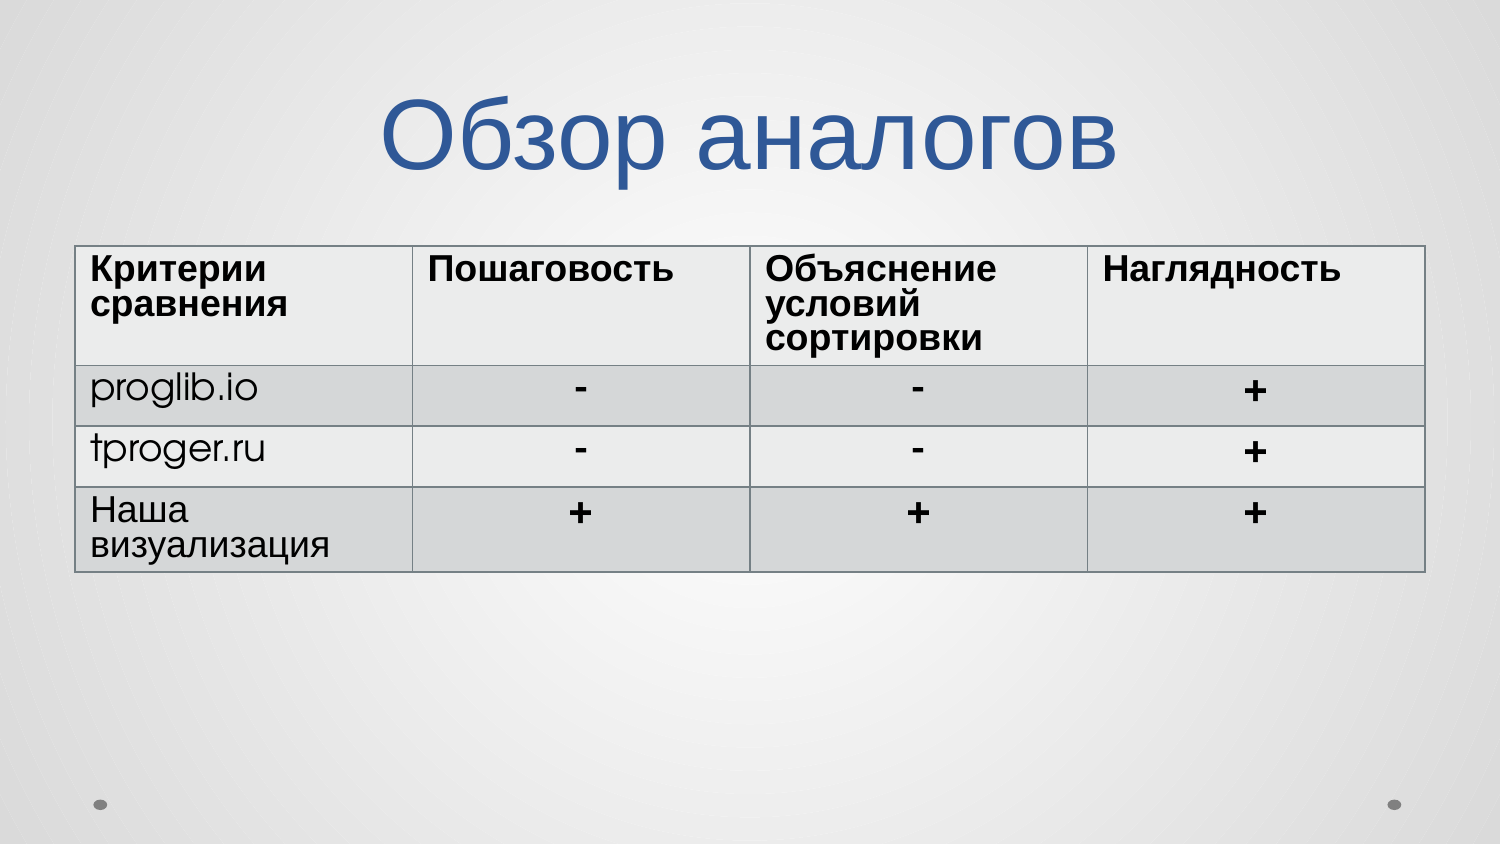

# Обзор аналогов
| Критерии сравнения | Пошаговость | Объяснение условий сортировки | Наглядность |
| --- | --- | --- | --- |
| proglib.io | - | - | + |
| tproger.ru | - | - | + |
| Наша визуализация | + | + | + |